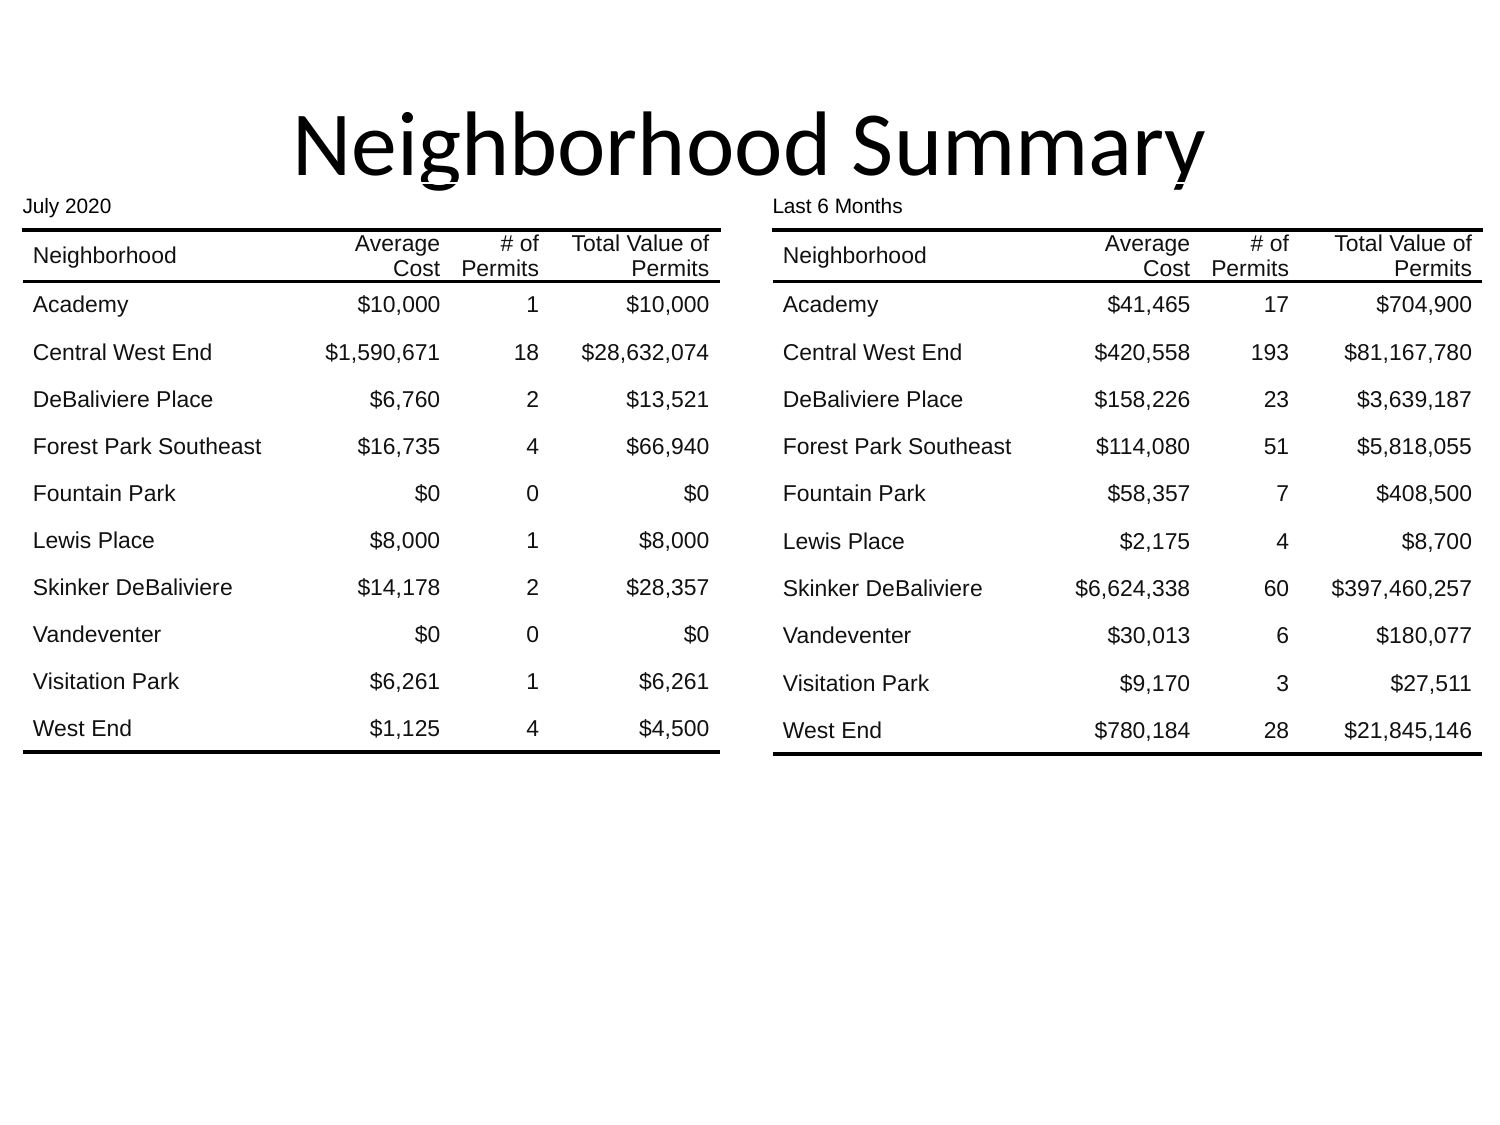

# Neighborhood Summary
| July 2020 | July 2020 | July 2020 | July 2020 |
| --- | --- | --- | --- |
| Neighborhood | Average Cost | # of Permits | Total Value of Permits |
| Academy | $10,000 | 1 | $10,000 |
| Central West End | $1,590,671 | 18 | $28,632,074 |
| DeBaliviere Place | $6,760 | 2 | $13,521 |
| Forest Park Southeast | $16,735 | 4 | $66,940 |
| Fountain Park | $0 | 0 | $0 |
| Lewis Place | $8,000 | 1 | $8,000 |
| Skinker DeBaliviere | $14,178 | 2 | $28,357 |
| Vandeventer | $0 | 0 | $0 |
| Visitation Park | $6,261 | 1 | $6,261 |
| West End | $1,125 | 4 | $4,500 |
| Last 6 Months | Last 6 Months | Last 6 Months | Last 6 Months |
| --- | --- | --- | --- |
| Neighborhood | Average Cost | # of Permits | Total Value of Permits |
| Academy | $41,465 | 17 | $704,900 |
| Central West End | $420,558 | 193 | $81,167,780 |
| DeBaliviere Place | $158,226 | 23 | $3,639,187 |
| Forest Park Southeast | $114,080 | 51 | $5,818,055 |
| Fountain Park | $58,357 | 7 | $408,500 |
| Lewis Place | $2,175 | 4 | $8,700 |
| Skinker DeBaliviere | $6,624,338 | 60 | $397,460,257 |
| Vandeventer | $30,013 | 6 | $180,077 |
| Visitation Park | $9,170 | 3 | $27,511 |
| West End | $780,184 | 28 | $21,845,146 |